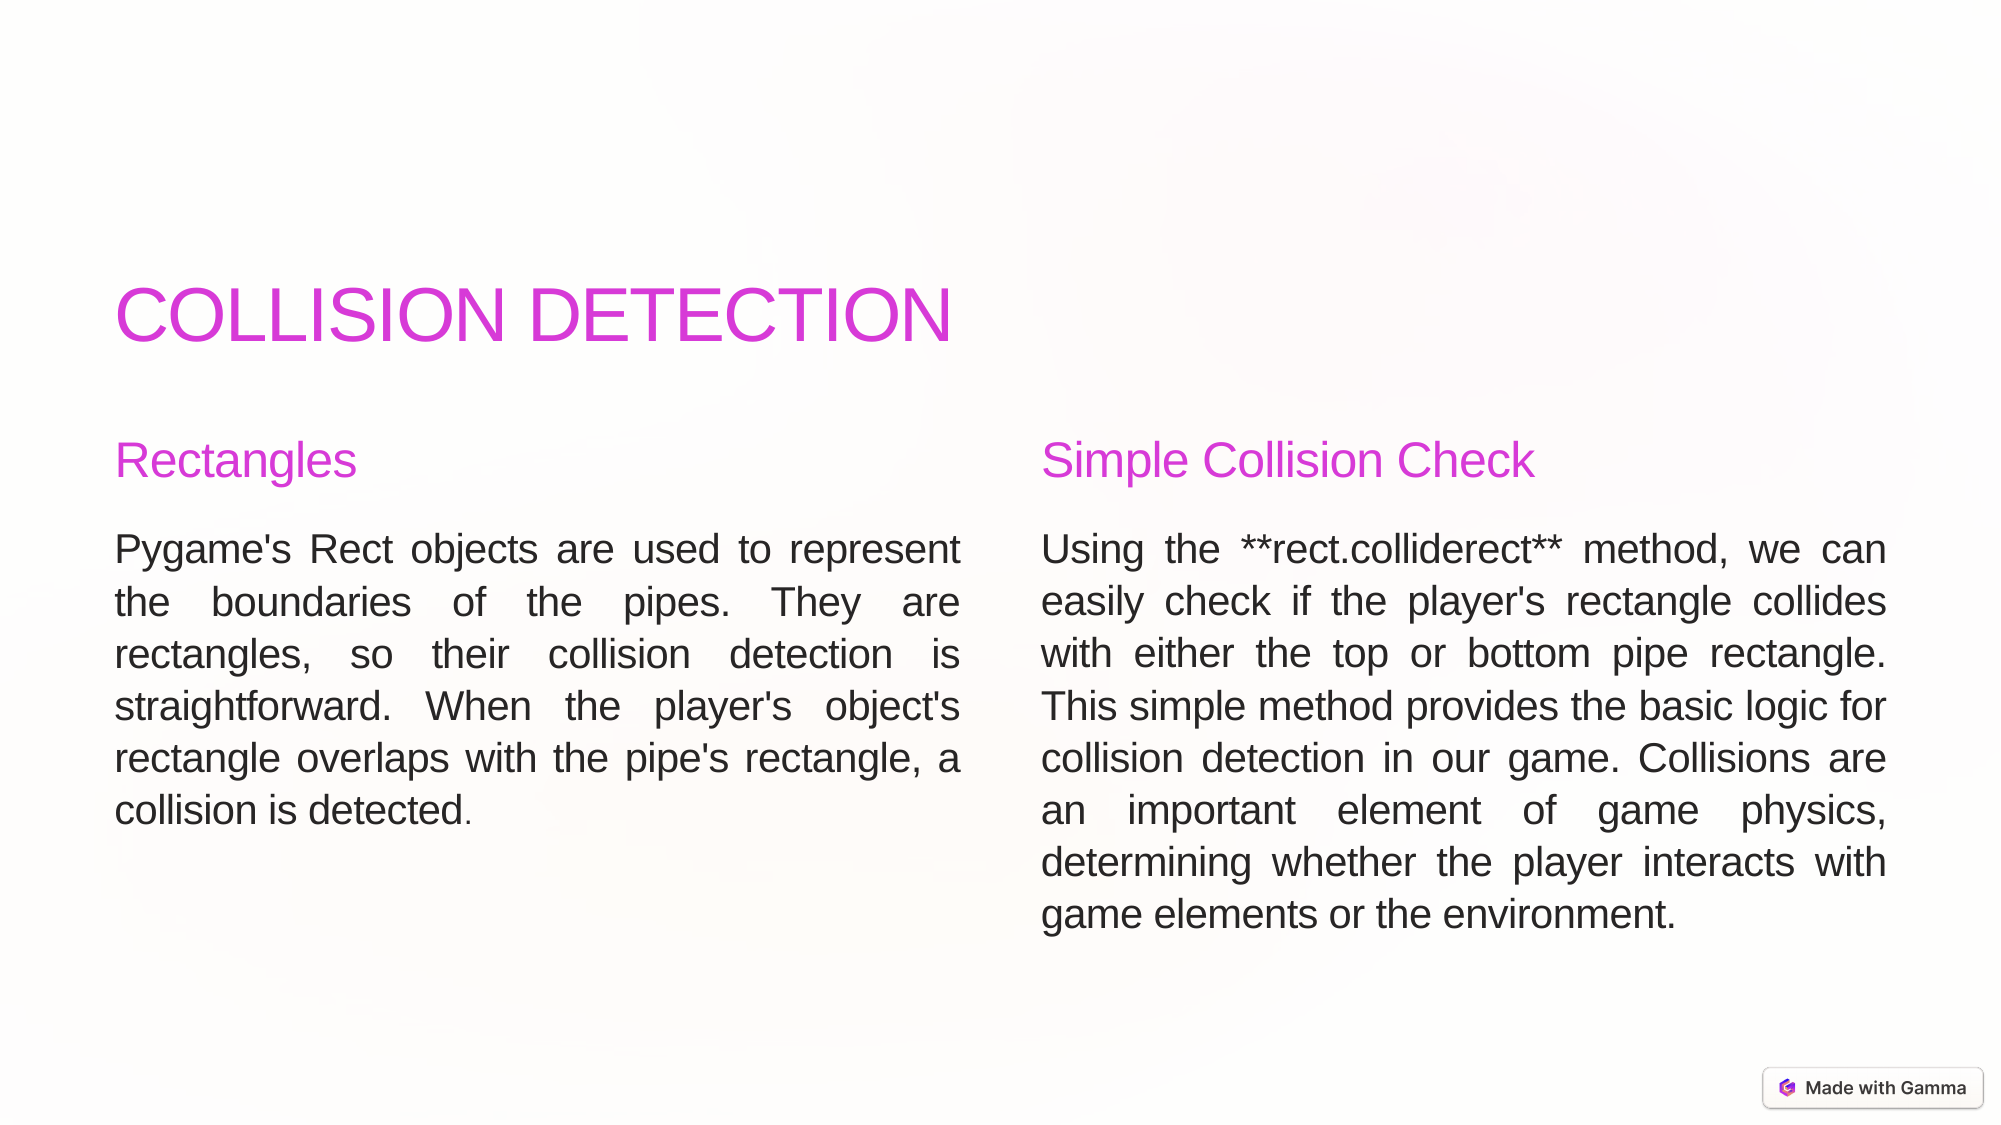

COLLISION DETECTION
Rectangles
Simple Collision Check
Pygame's Rect objects are used to represent the boundaries of the pipes. They are rectangles, so their collision detection is straightforward. When the player's object's rectangle overlaps with the pipe's rectangle, a collision is detected.
Using the **rect.colliderect** method, we can easily check if the player's rectangle collides with either the top or bottom pipe rectangle. This simple method provides the basic logic for collision detection in our game. Collisions are an important element of game physics, determining whether the player interacts with game elements or the environment.